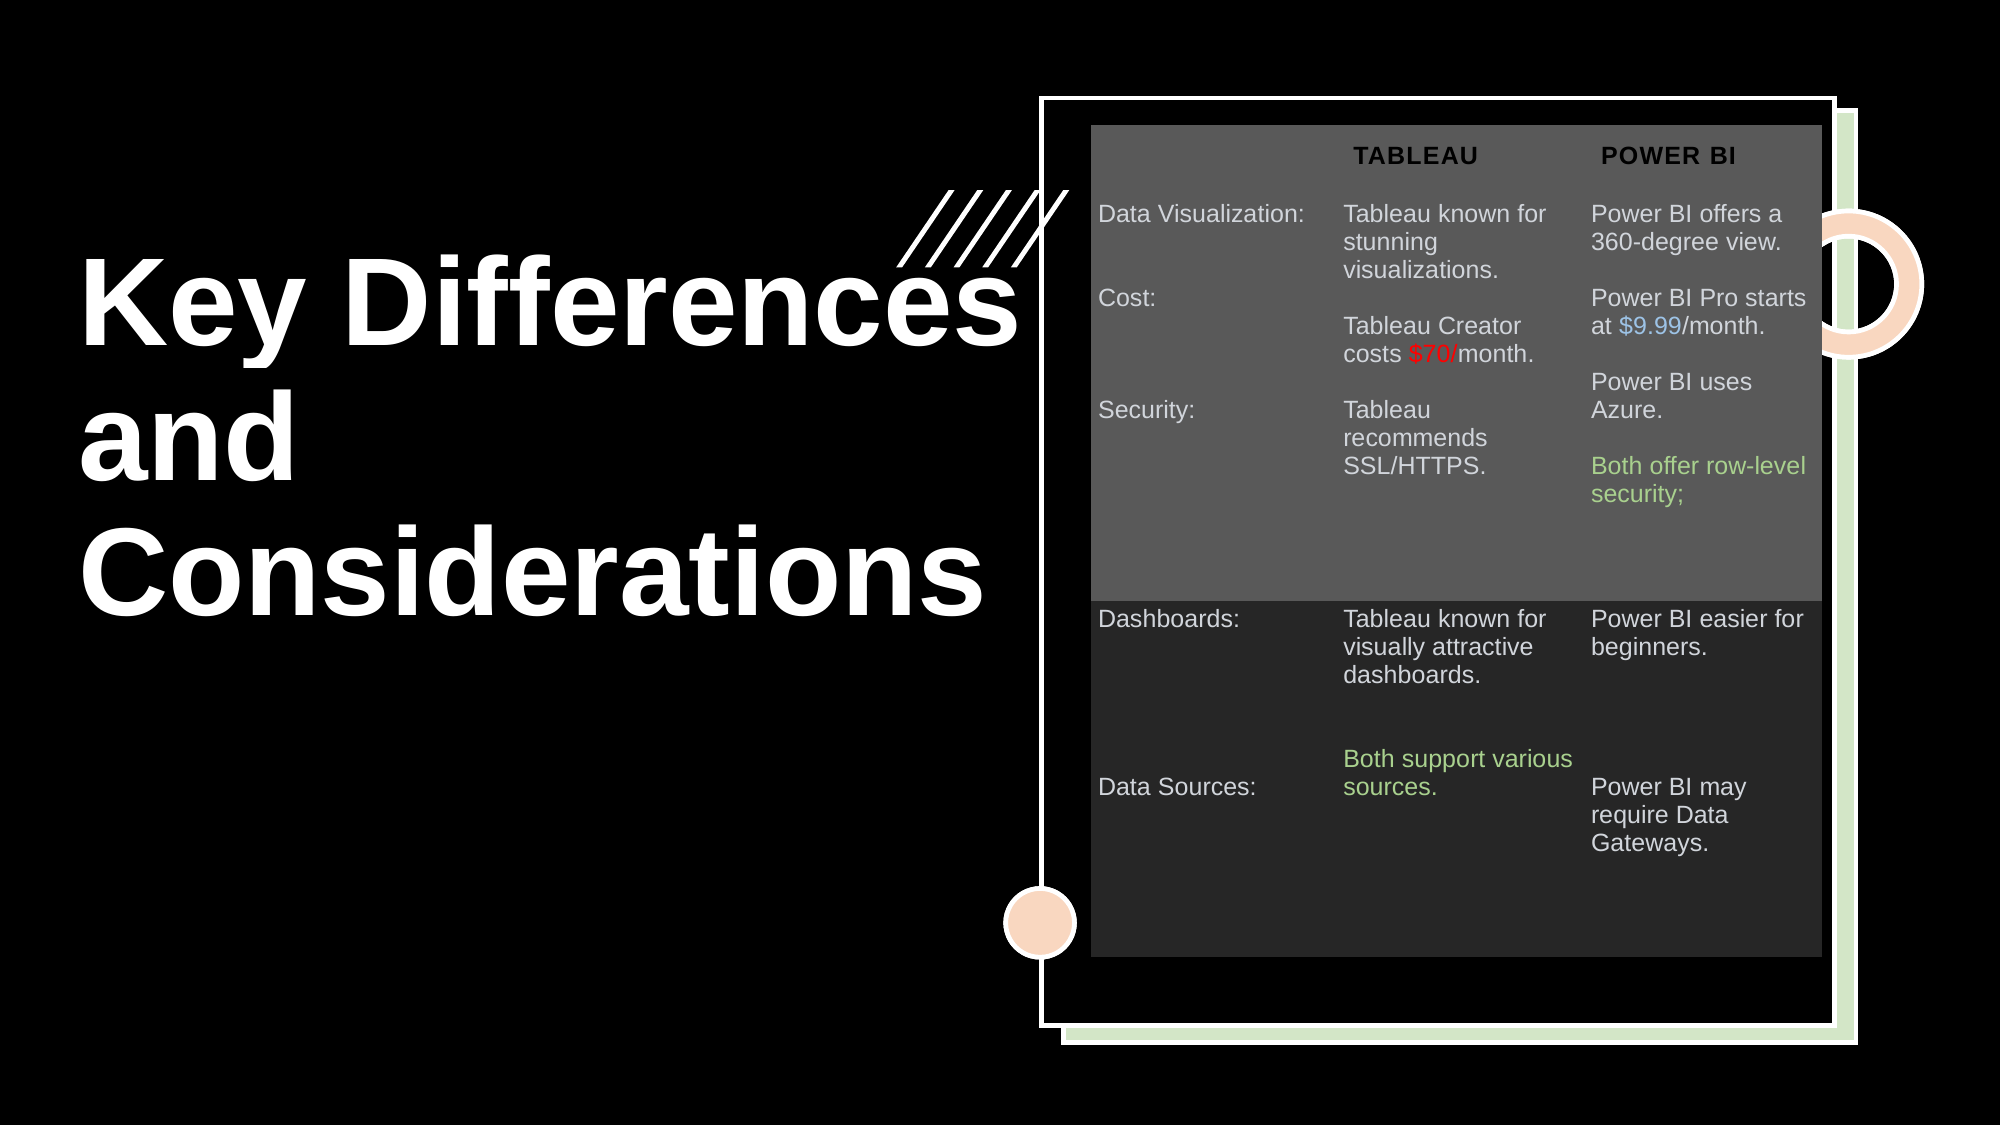

# Key Differences and Considerations

|  | Tableau | Power BI |
| --- | --- | --- |
| Data Visualization: Cost: Security: | Tableau known for stunning visualizations. Tableau Creator costs $70/month. Tableau recommends SSL/HTTPS. | Power BI offers a 360-degree view. Power BI Pro starts at $9.99/month. Power BI uses Azure. Both offer row-level security; |
| Dashboards: Data Sources: | Tableau known for visually attractive dashboards. Both support various sources. | Power BI easier for beginners. Power BI may require Data Gateways. |